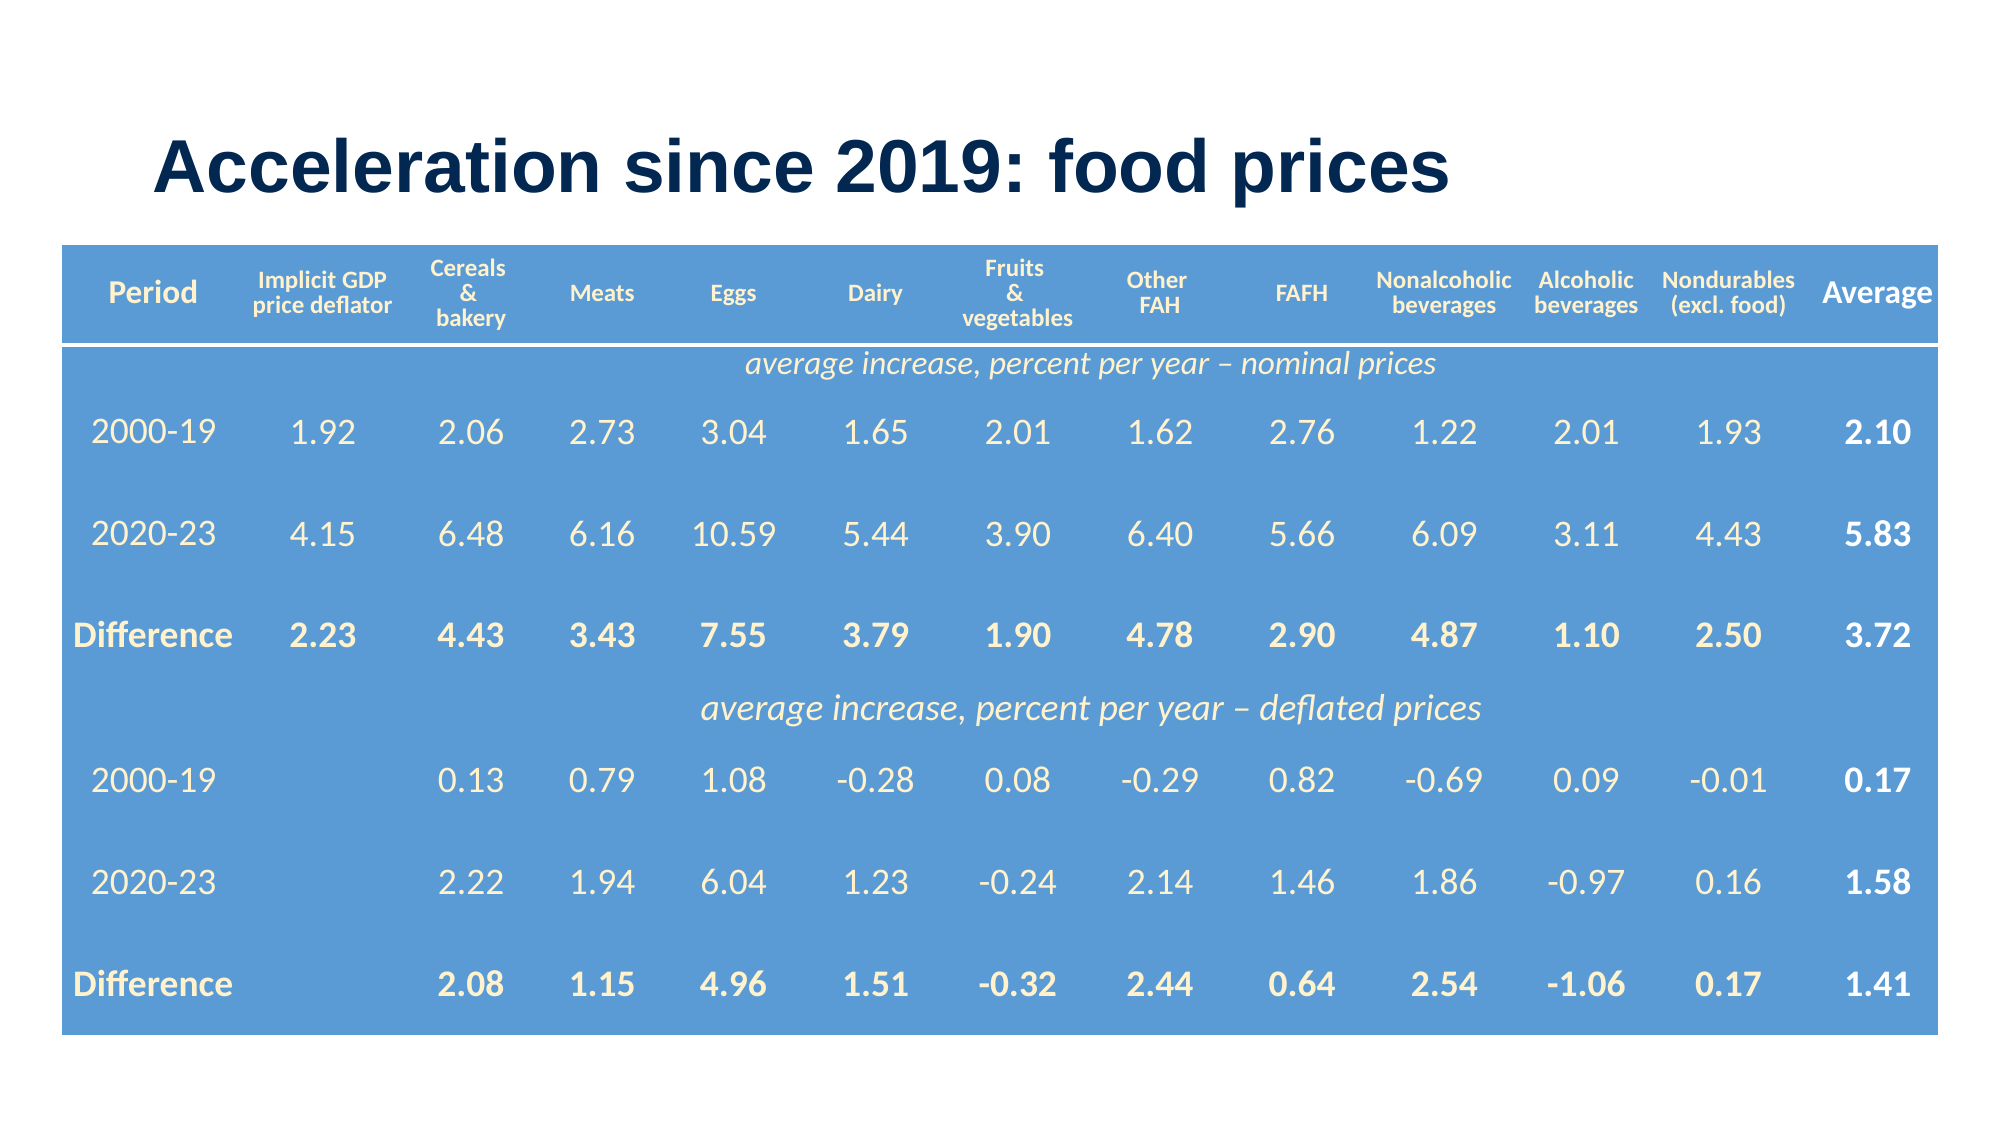

# Acceleration since 2019: food prices
| Period | Implicit GDP price deflator | Cereals & bakery | Meats | Eggs | Dairy | Fruits & vegetables | Other FAH | FAFH | Nonalcoholic beverages | Alcoholic beverages | Nondurables (excl. food) |  | Average |
| --- | --- | --- | --- | --- | --- | --- | --- | --- | --- | --- | --- | --- | --- |
|  | average increase, percent per year – nominal prices |  |  |  |  |  |  |  |  |  |  |  |  |
| 2000-19 | 1.92 | 2.06 | 2.73 | 3.04 | 1.65 | 2.01 | 1.62 | 2.76 | 1.22 | 2.01 | 1.93 |  | 2.10 |
| 2020-23 | 4.15 | 6.48 | 6.16 | 10.59 | 5.44 | 3.90 | 6.40 | 5.66 | 6.09 | 3.11 | 4.43 |  | 5.83 |
| Difference | 2.23 | 4.43 | 3.43 | 7.55 | 3.79 | 1.90 | 4.78 | 2.90 | 4.87 | 1.10 | 2.50 |  | 3.72 |
|  | average increase, percent per year – deflated prices |  |  |  |  |  |  |  |  |  |  |  |  |
| 2000-19 |  | 0.13 | 0.79 | 1.08 | -0.28 | 0.08 | -0.29 | 0.82 | -0.69 | 0.09 | -0.01 |  | 0.17 |
| 2020-23 |  | 2.22 | 1.94 | 6.04 | 1.23 | -0.24 | 2.14 | 1.46 | 1.86 | -0.97 | 0.16 |  | 1.58 |
| Difference |  | 2.08 | 1.15 | 4.96 | 1.51 | -0.32 | 2.44 | 0.64 | 2.54 | -1.06 | 0.17 |  | 1.41 |